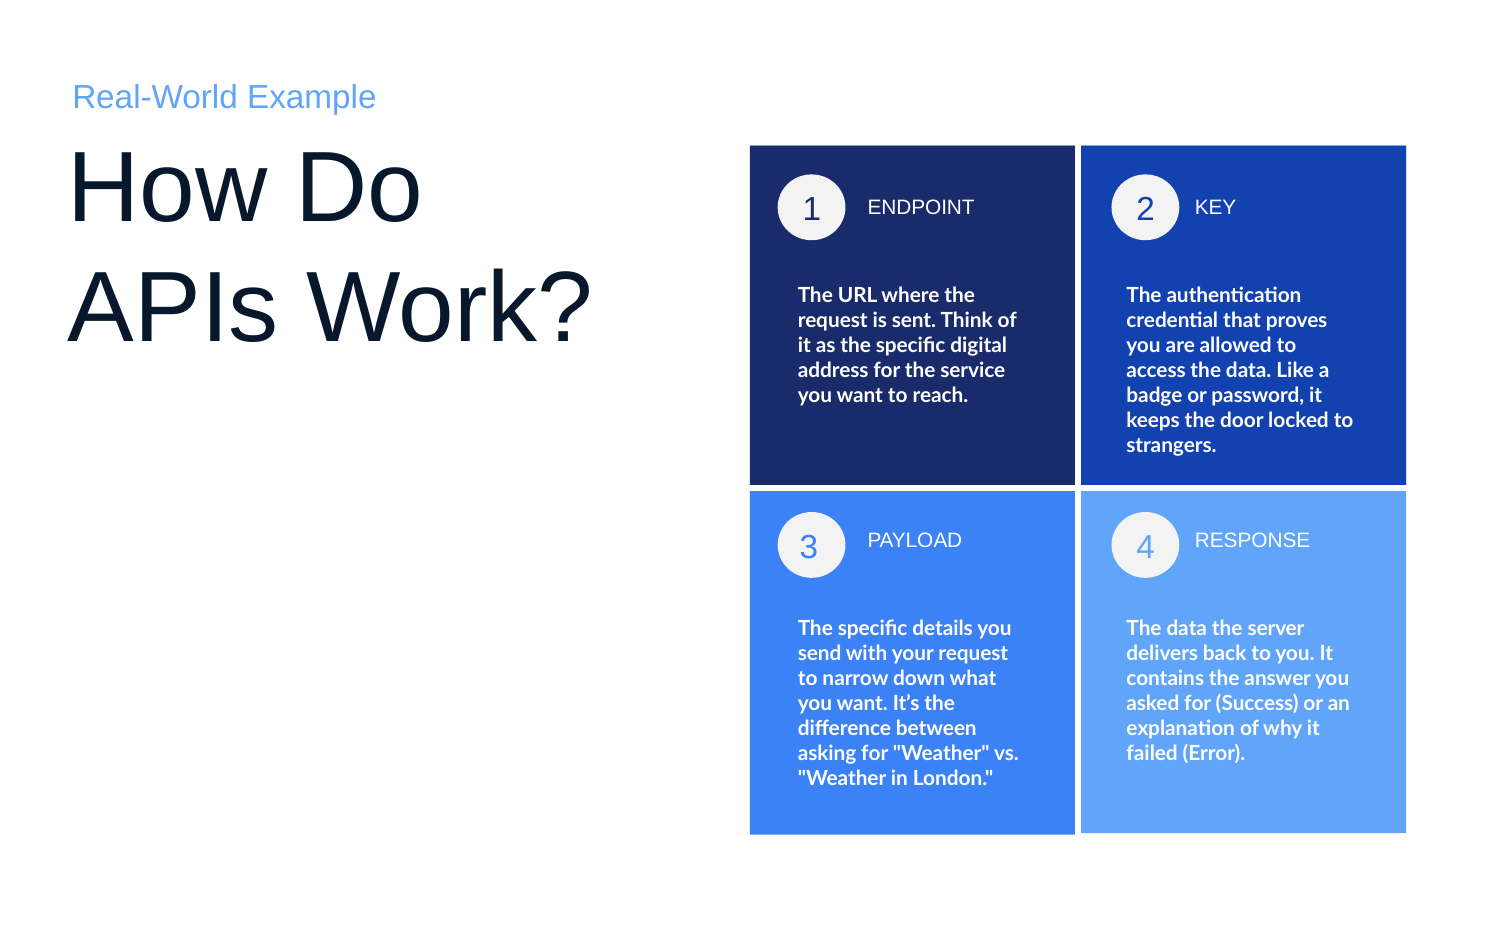

Real-World Example
How Do
APIs Work?

1
2
ENDPOINT
KEY
The URL where the request is sent. Think of it as the specific digital address for the service you want to reach.
The authentication credential that proves you are allowed to access the data. Like a badge or password, it keeps the door locked to strangers.

3
4
PAYLOAD
RESPONSE
The specific details you send with your request to narrow down what you want. It’s the difference between asking for "Weather" vs. "Weather in London."
The data the server delivers back to you. It contains the answer you asked for (Success) or an explanation of why it failed (Error).